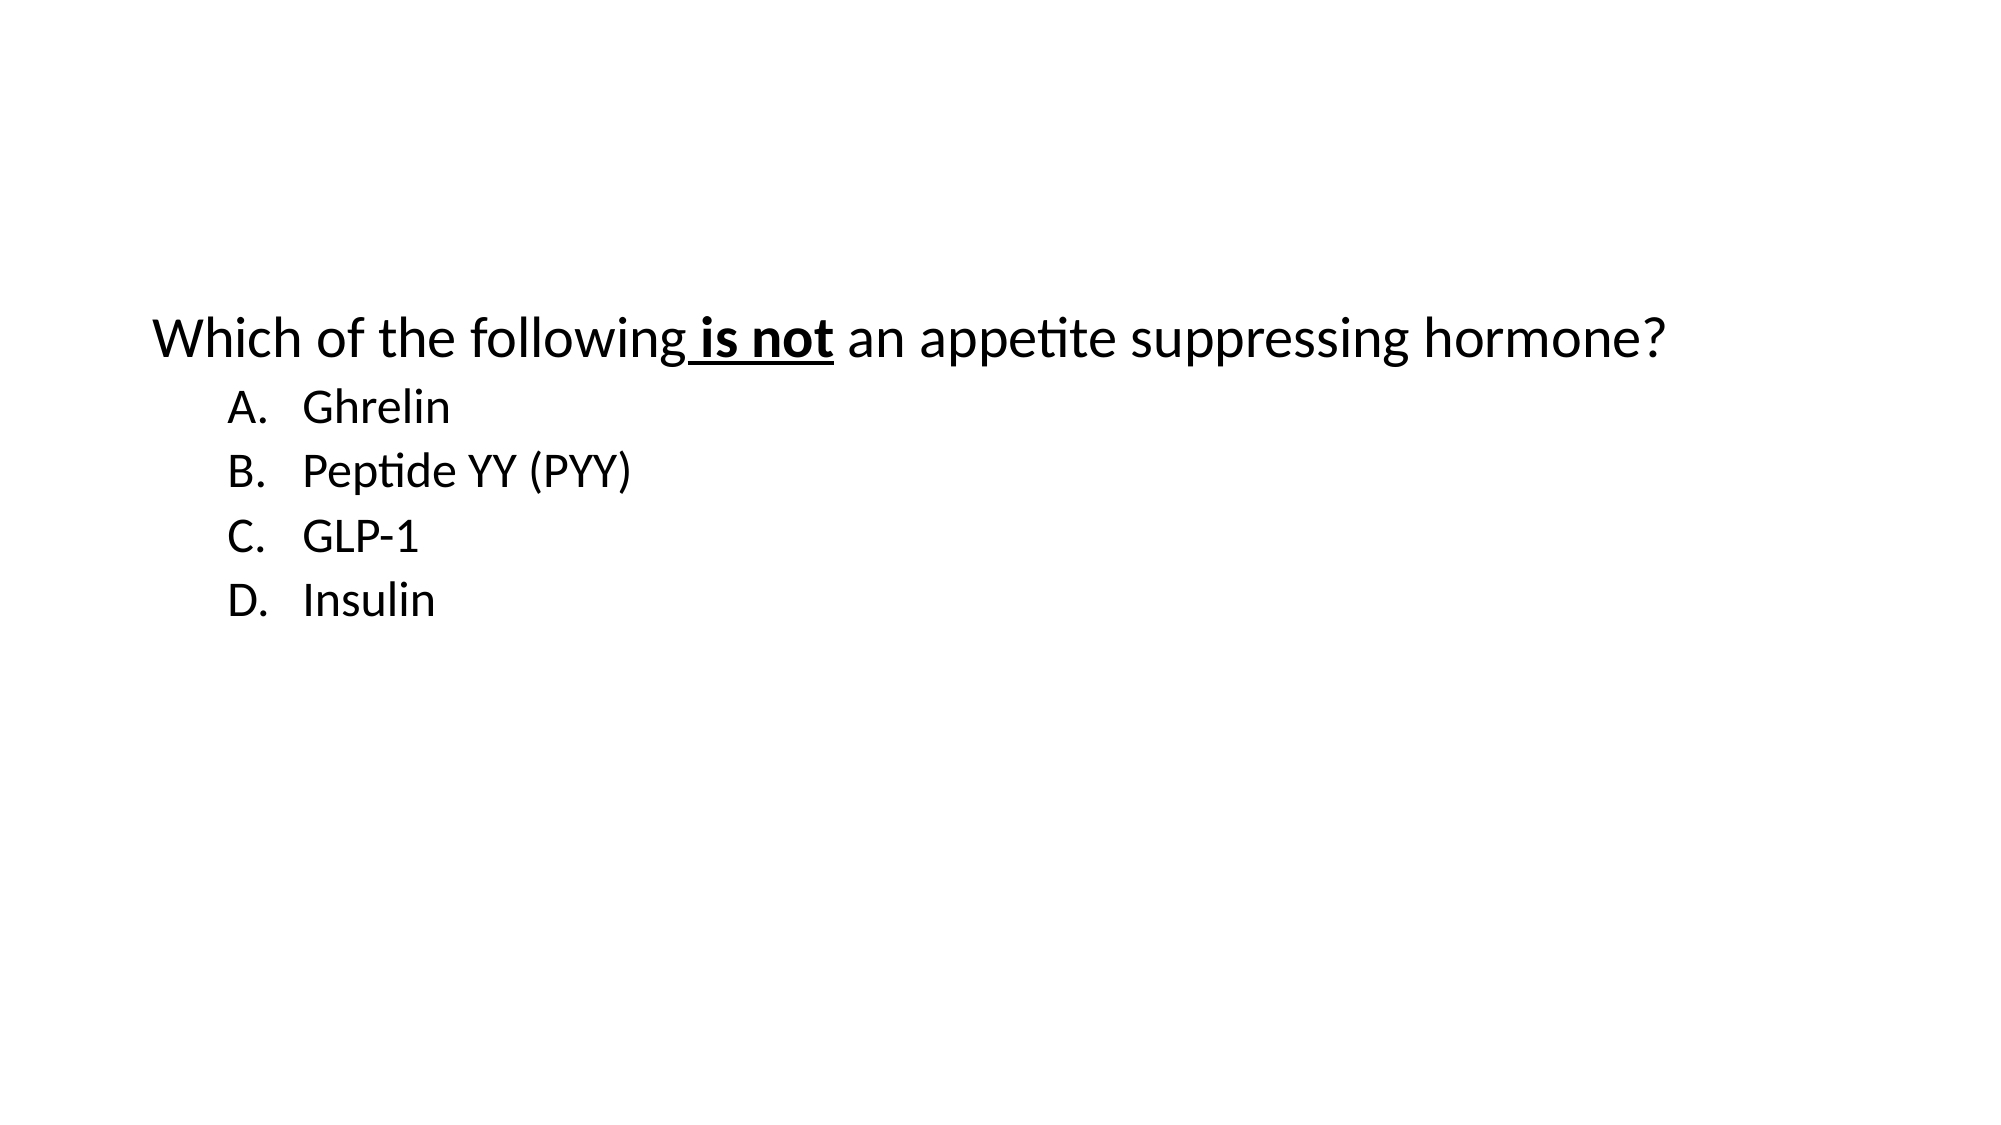

#
Which of the following is not an appetite suppressing hormone?
Ghrelin
Peptide YY (PYY)
GLP-1
Insulin